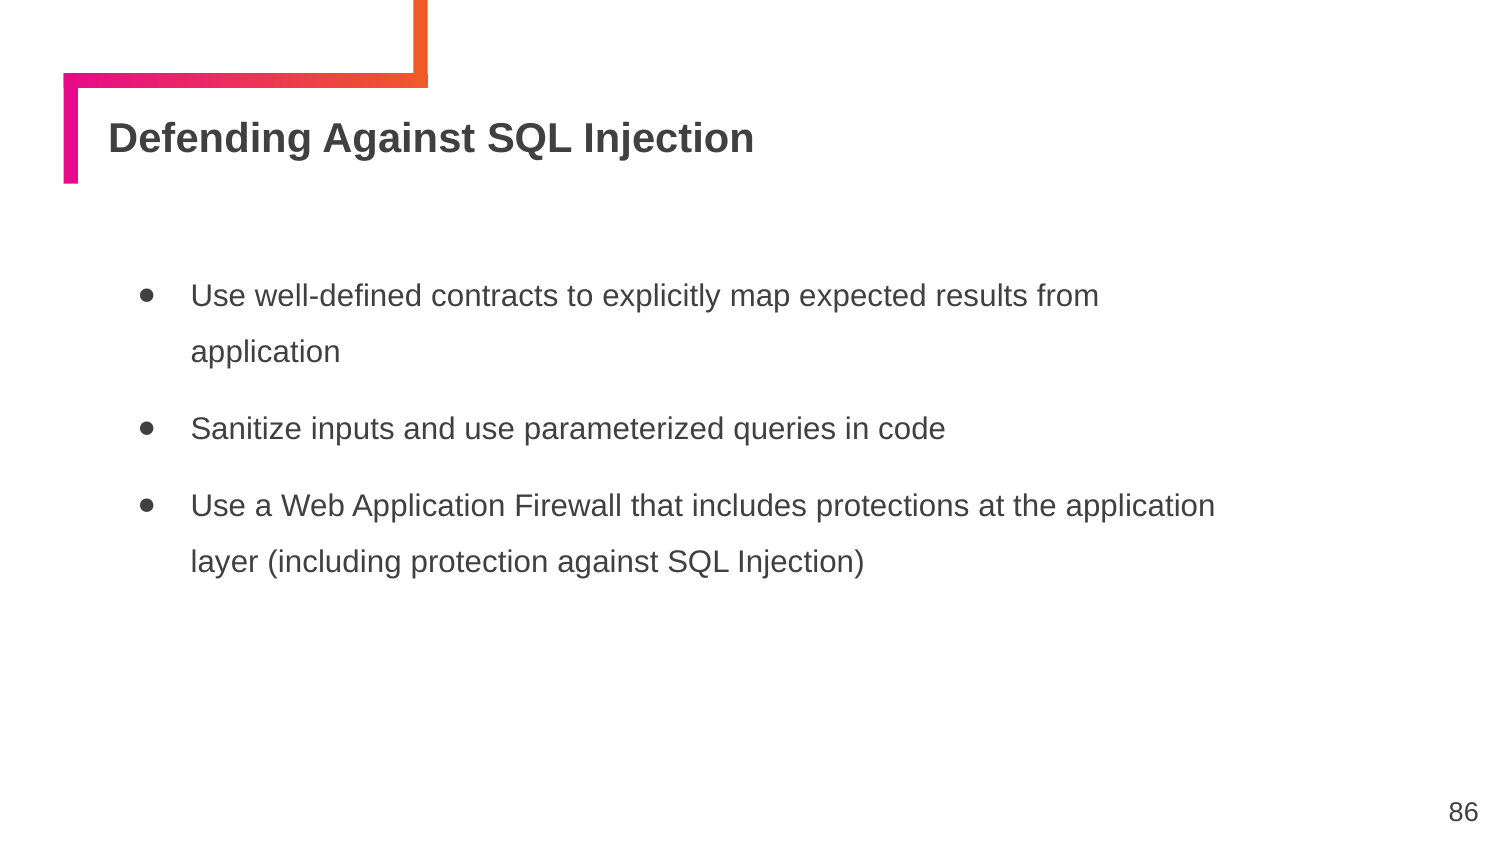

# Defending Against SQL Injection
Use well-defined contracts to explicitly map expected results from application
Sanitize inputs and use parameterized queries in code
Use a Web Application Firewall that includes protections at the application layer (including protection against SQL Injection)
86